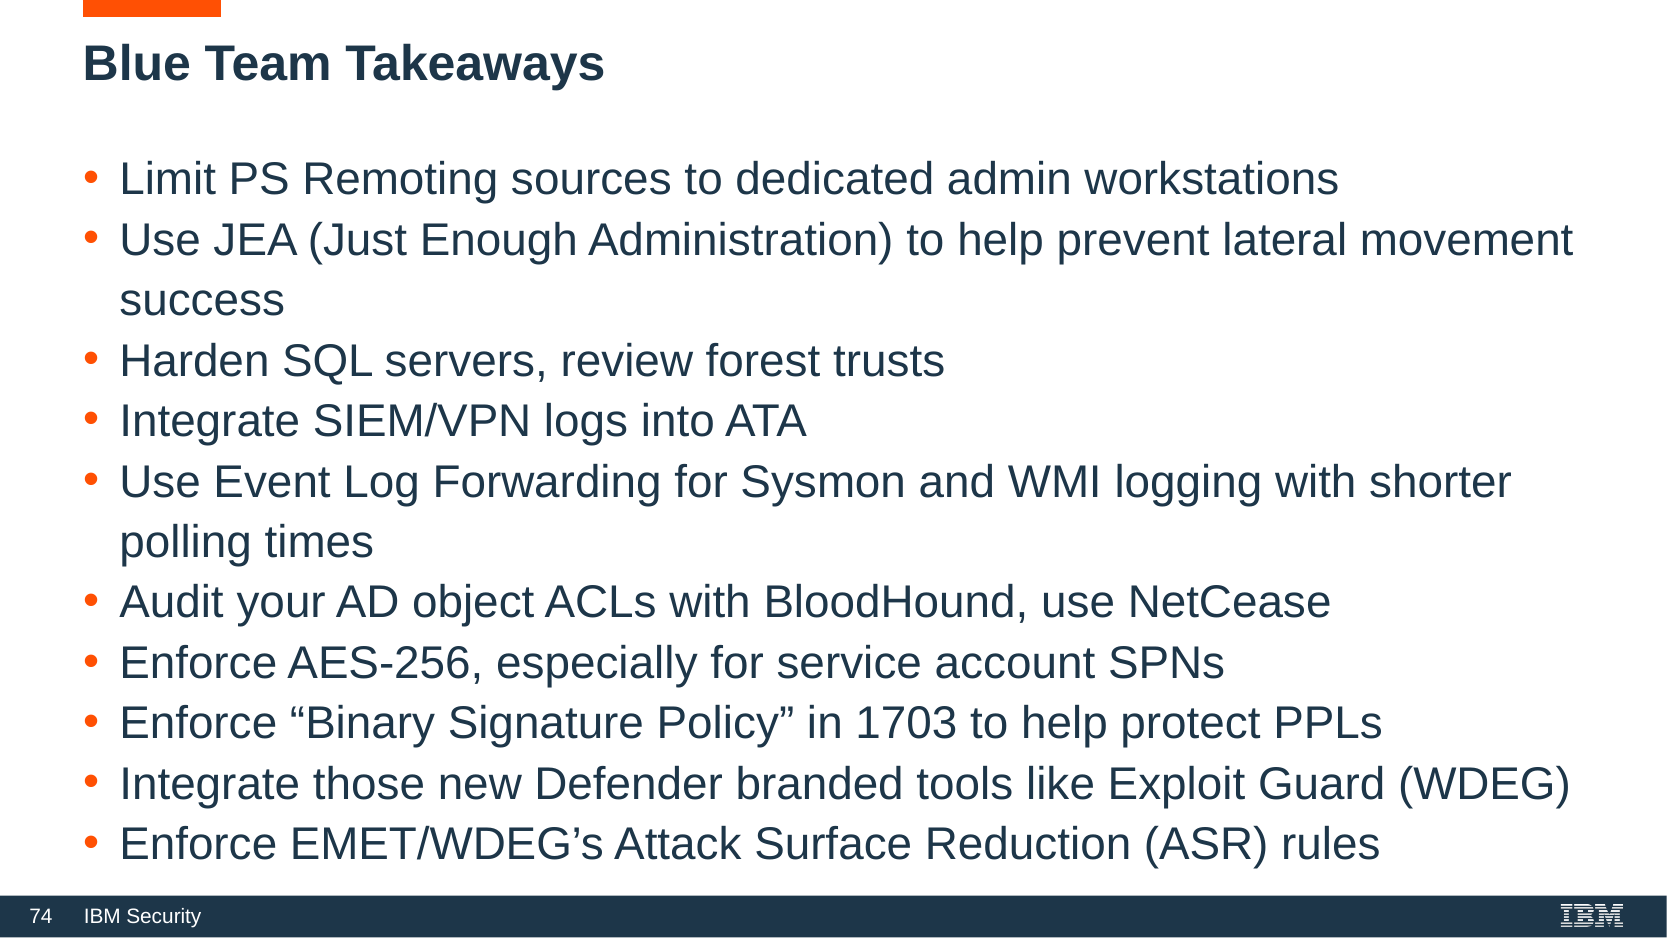

# Blue Team Takeaways
Limit PS Remoting sources to dedicated admin workstations
Use JEA (Just Enough Administration) to help prevent lateral movement success
Harden SQL servers, review forest trusts
Integrate SIEM/VPN logs into ATA
Use Event Log Forwarding for Sysmon and WMI logging with shorter polling times
Audit your AD object ACLs with BloodHound, use NetCease
Enforce AES-256, especially for service account SPNs
Enforce “Binary Signature Policy” in 1703 to help protect PPLs
Integrate those new Defender branded tools like Exploit Guard (WDEG)
Enforce EMET/WDEG’s Attack Surface Reduction (ASR) rules